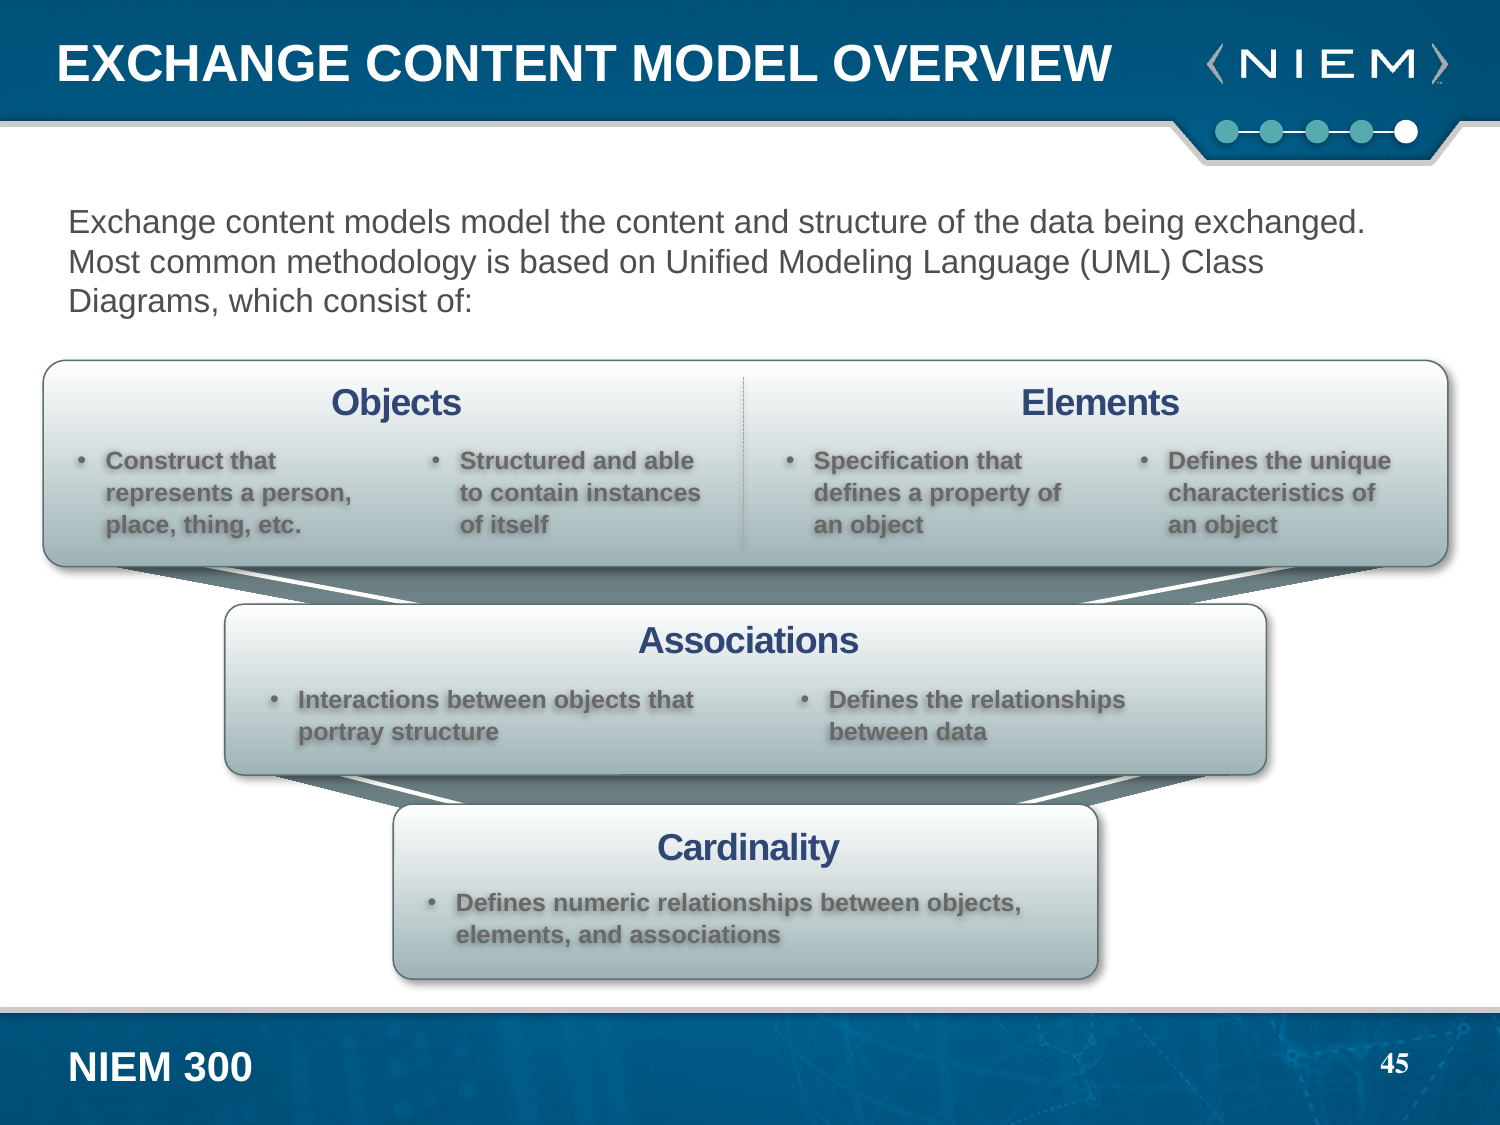

# Exchange Content Model Overview

Exchange content models model the content and structure of the data being exchanged.  Most common methodology is based on Unified Modeling Language (UML) Class Diagrams, which consist of:

Objects
Elements
Construct that represents a person, place, thing, etc.
Structured and able to contain instances of itself
Specification that defines a property of an object
Defines the unique characteristics of
an object

Associations
Interactions between objects that portray structure
Defines the relationships
between data

Cardinality
Defines numeric relationships between objects, elements, and associations
45